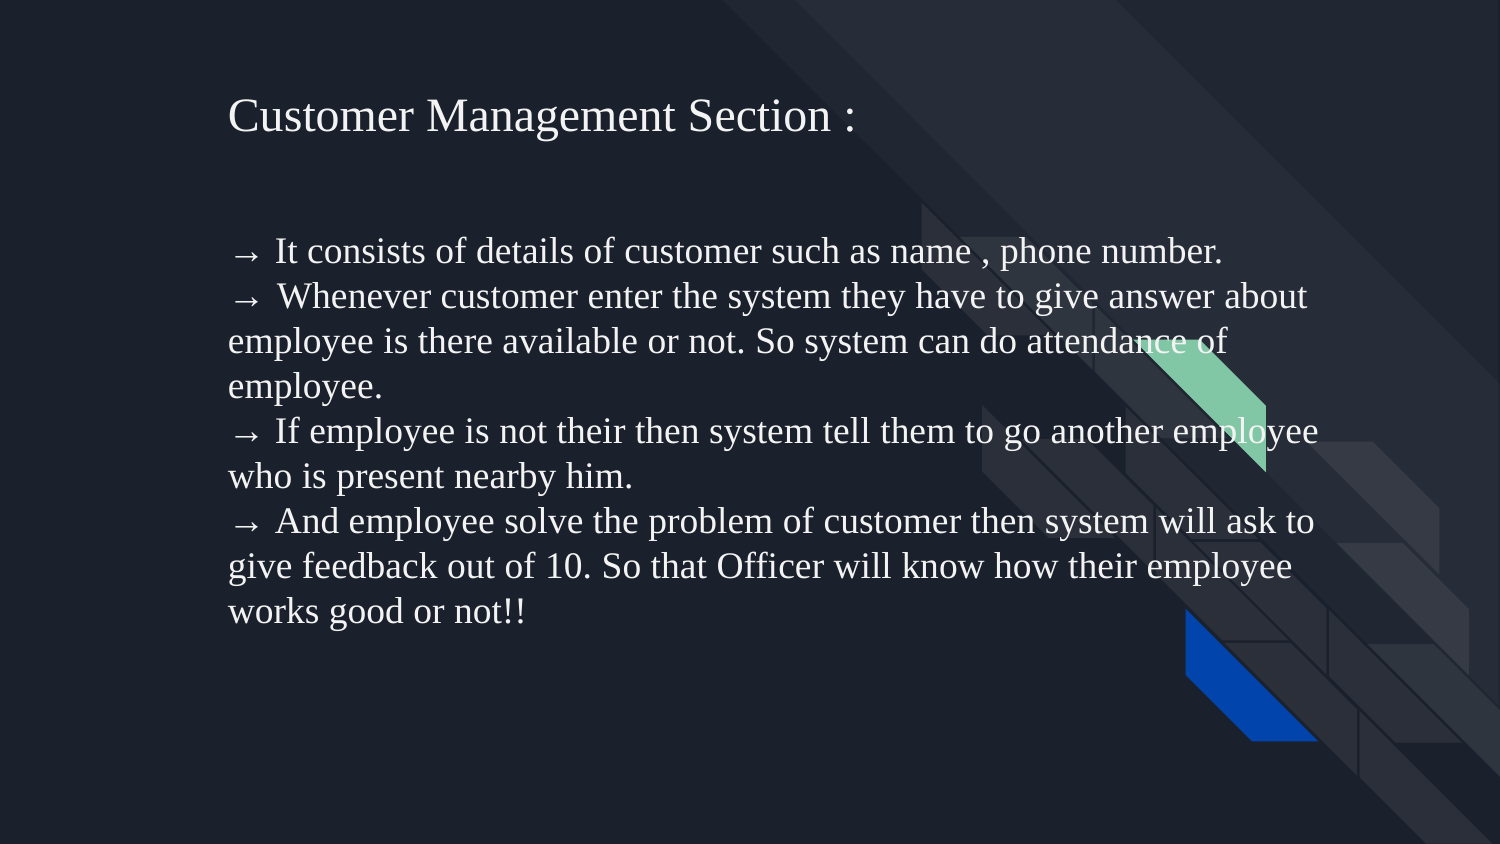

# Customer Management Section :

→ It consists of details of customer such as name , phone number.
→  Whenever customer enter the system they have to give answer about employee is there available or not. So system can do attendance of employee.
→ If employee is not their then system tell them to go another employee who is present nearby him.
→ And employee solve the problem of customer then system will ask to give feedback out of 10. So that Officer will know how their employee works good or not!!

The user has two ways to access the management system
       → Customer management
       → Employee management

The purpose of the project is to build an application program to reduce the manual work for managing the  Seats, Customer.

→ To track all the details about the Customers , Employees.

.